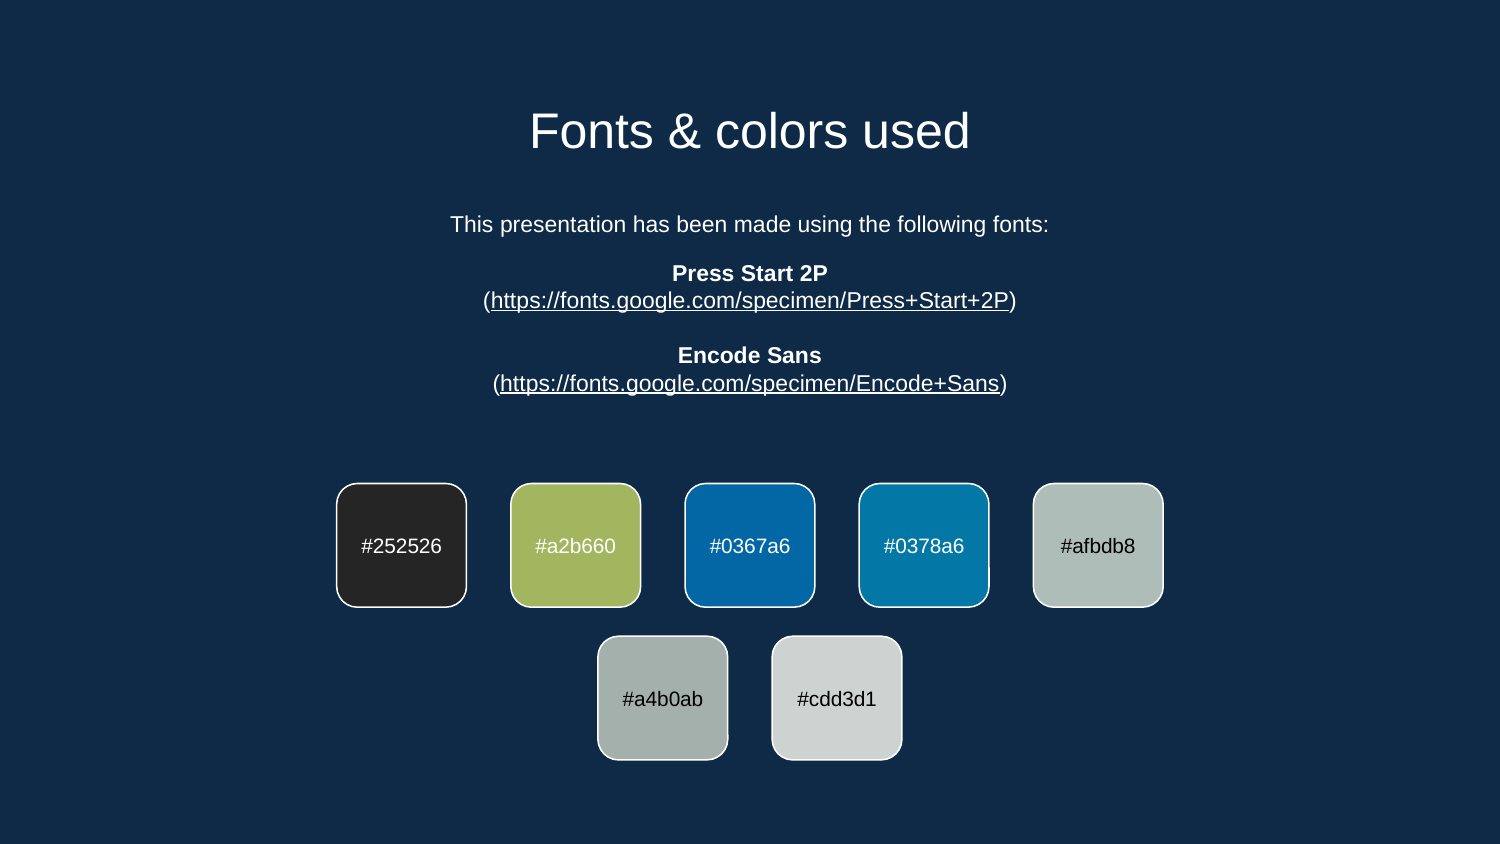

# Fonts & colors used
This presentation has been made using the following fonts:
Press Start 2P
(https://fonts.google.com/specimen/Press+Start+2P)

Encode Sans
(https://fonts.google.com/specimen/Encode+Sans)

#252526
#a2b660
#0367a6
#0378a6
#afbdb8

#a4b0ab
#cdd3d1